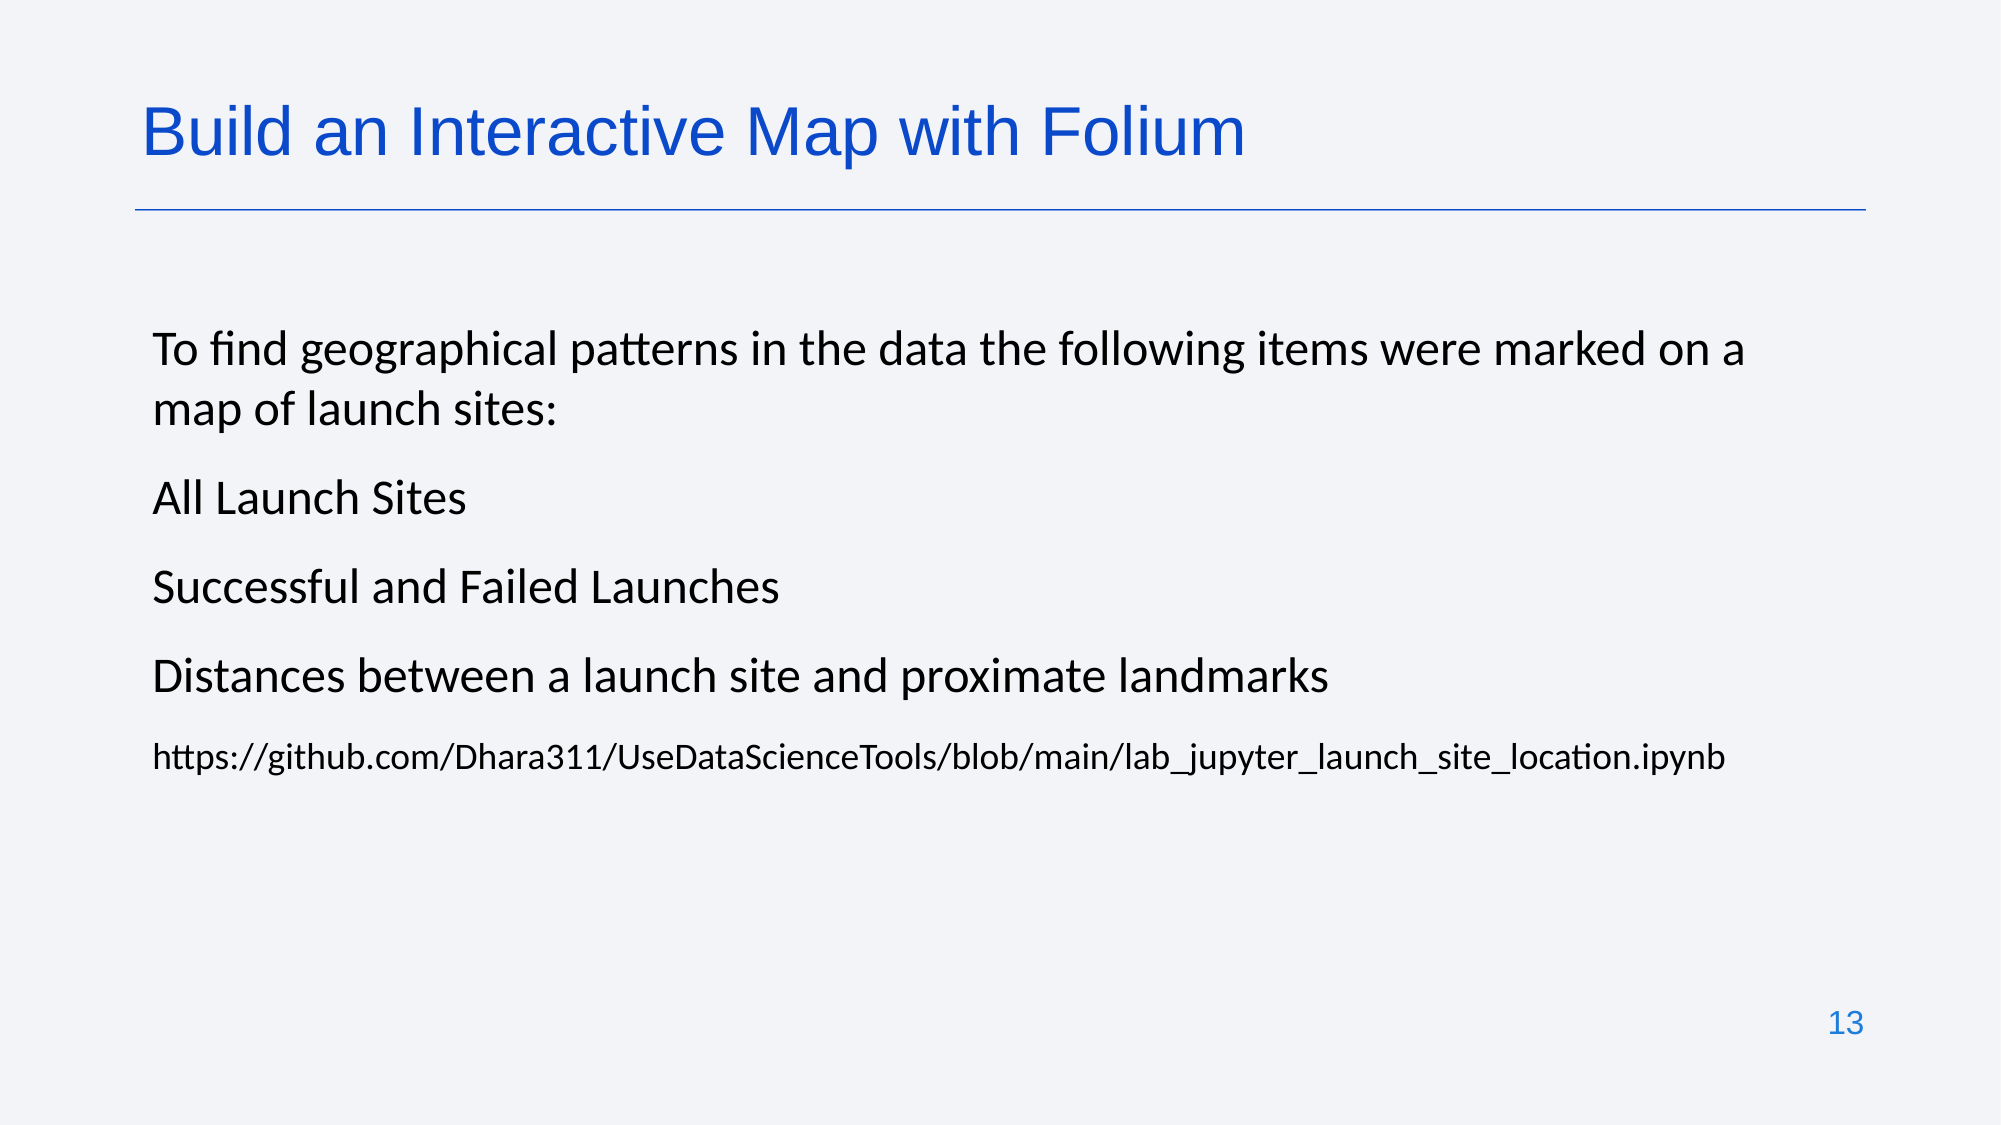

Build an Interactive Map with Folium
To find geographical patterns in the data the following items were marked on a map of launch sites:
All Launch Sites
Successful and Failed Launches
Distances between a launch site and proximate landmarks
https://github.com/Dhara311/UseDataScienceTools/blob/main/lab_jupyter_launch_site_location.ipynb

13